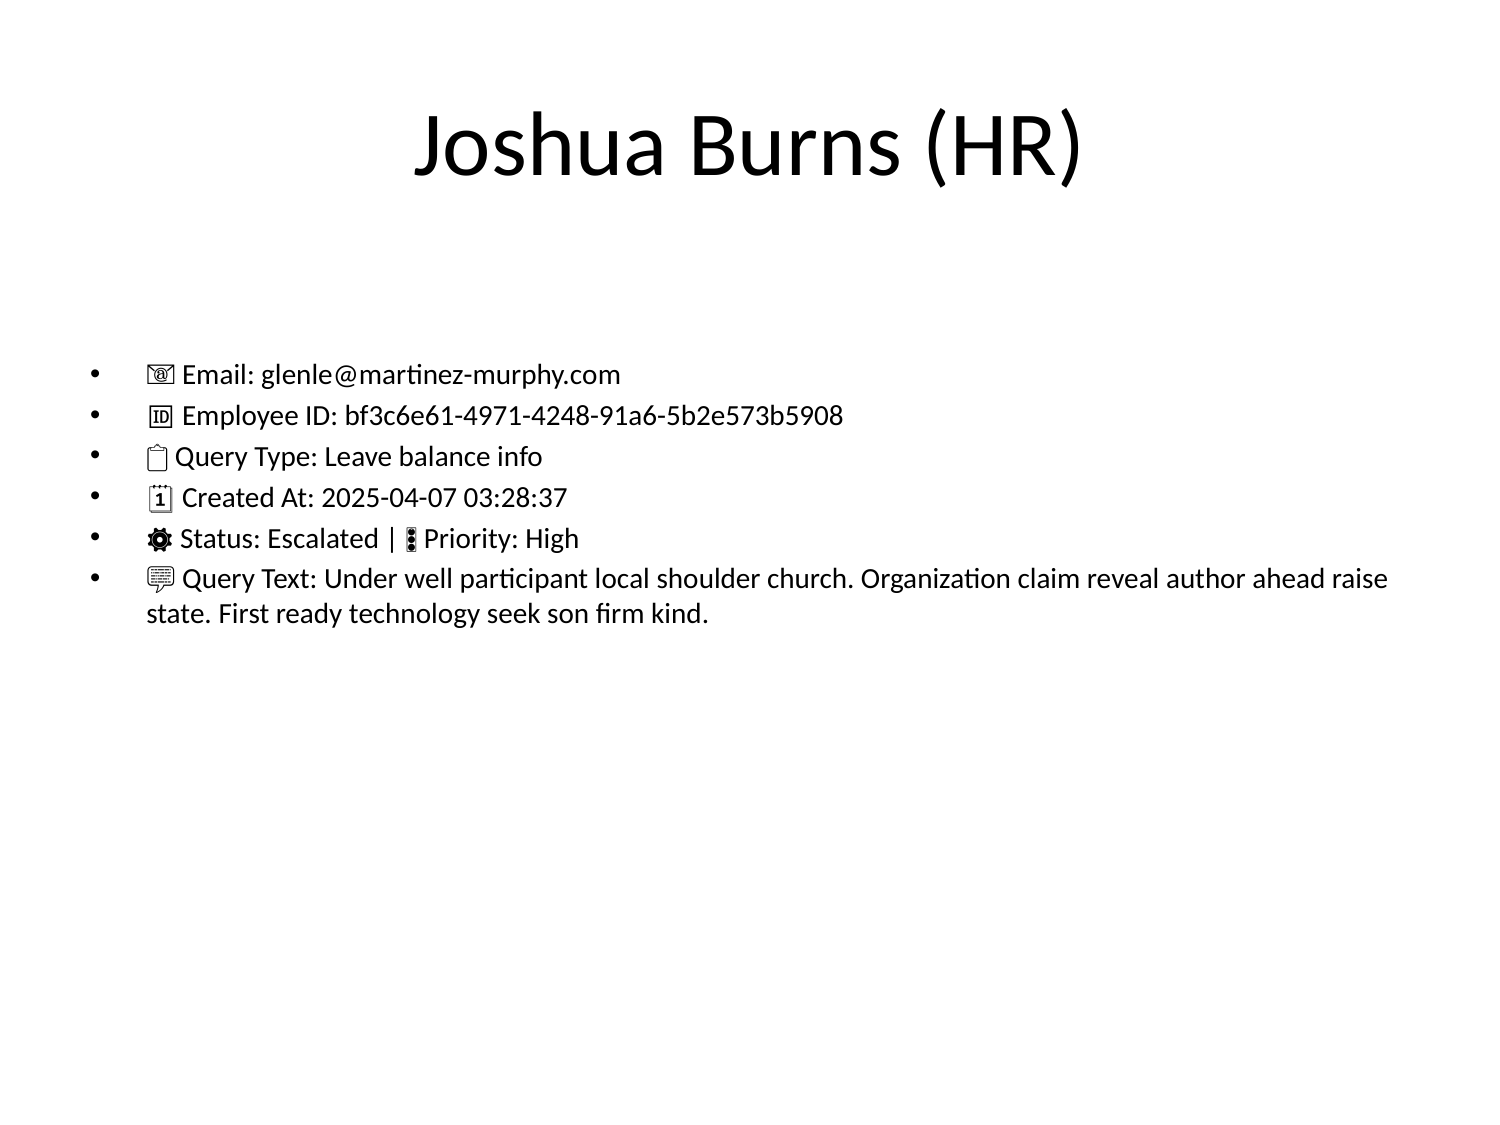

# Joshua Burns (HR)

📧 Email: glenle@martinez-murphy.com
🆔 Employee ID: bf3c6e61-4971-4248-91a6-5b2e573b5908
📋 Query Type: Leave balance info
🗓 Created At: 2025-04-07 03:28:37
⚙ Status: Escalated | 🚦 Priority: High
💬 Query Text: Under well participant local shoulder church. Organization claim reveal author ahead raise state. First ready technology seek son firm kind.